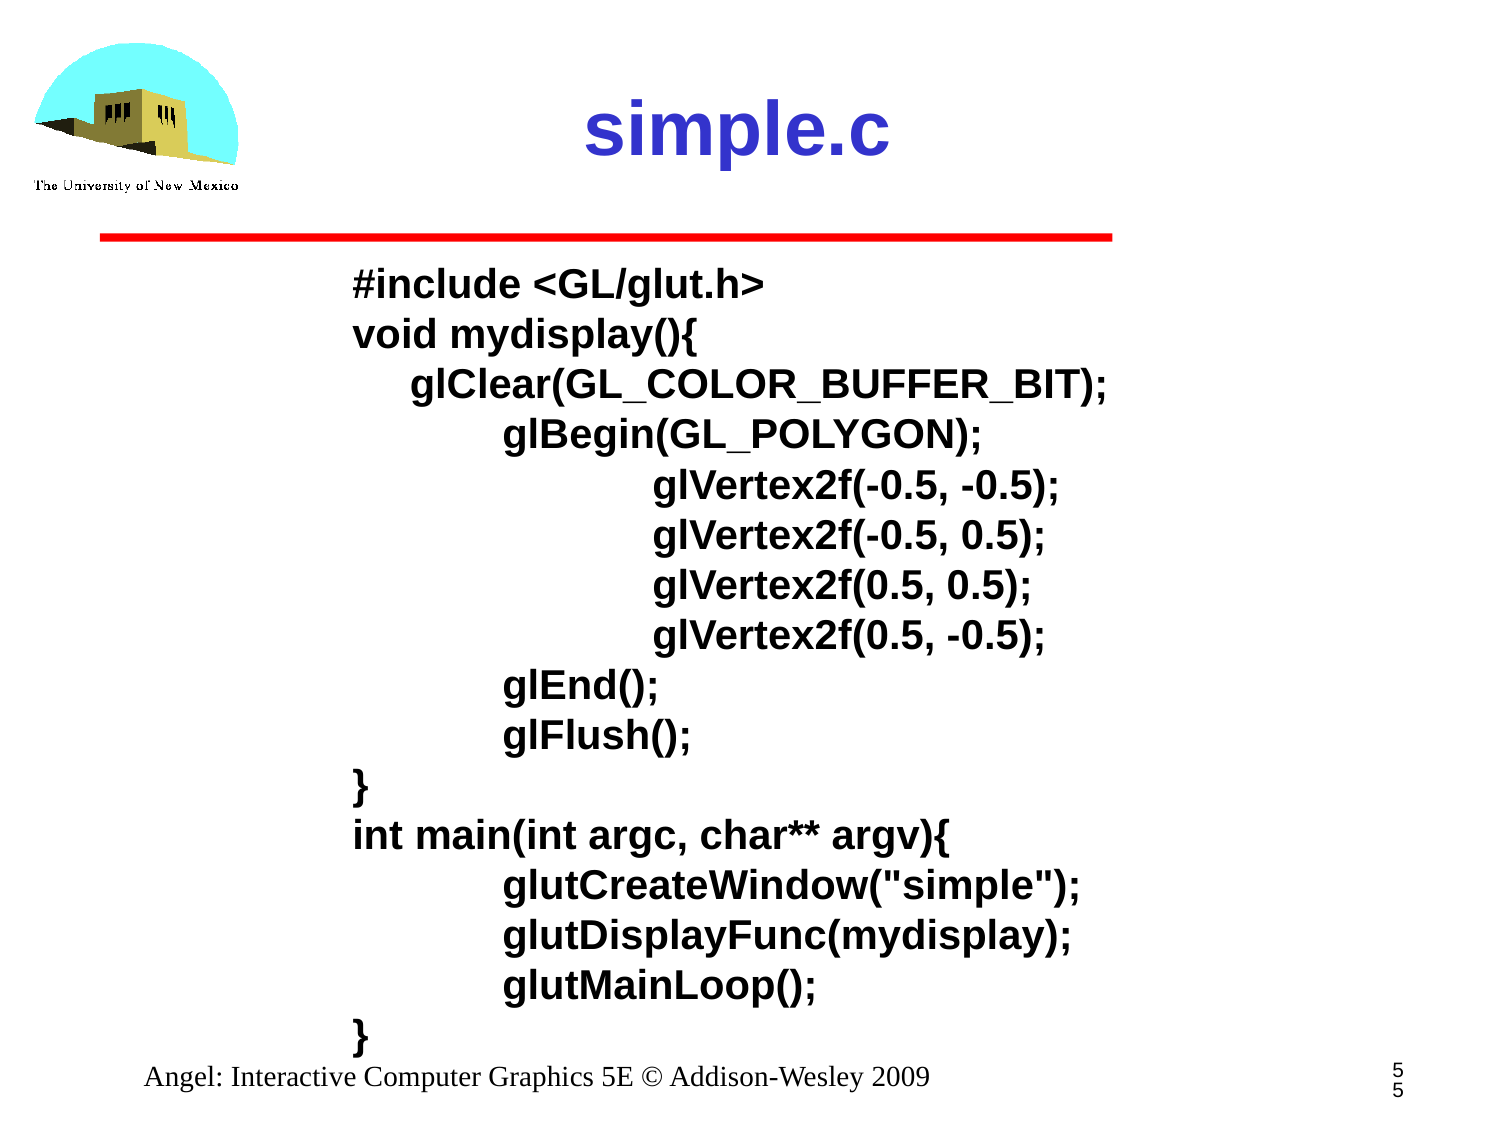

# simple.c
#include <GL/glut.h>
void mydisplay(){
     glClear(GL_COLOR_BUFFER_BIT);
	glBegin(GL_POLYGON);
		glVertex2f(-0.5, -0.5);
		glVertex2f(-0.5, 0.5);
		glVertex2f(0.5, 0.5);
		glVertex2f(0.5, -0.5);
	glEnd();
	glFlush();
}
int main(int argc, char** argv){
	glutCreateWindow("simple");
	glutDisplayFunc(mydisplay);
	glutMainLoop();
}
55
Angel: Interactive Computer Graphics 5E © Addison-Wesley 2009